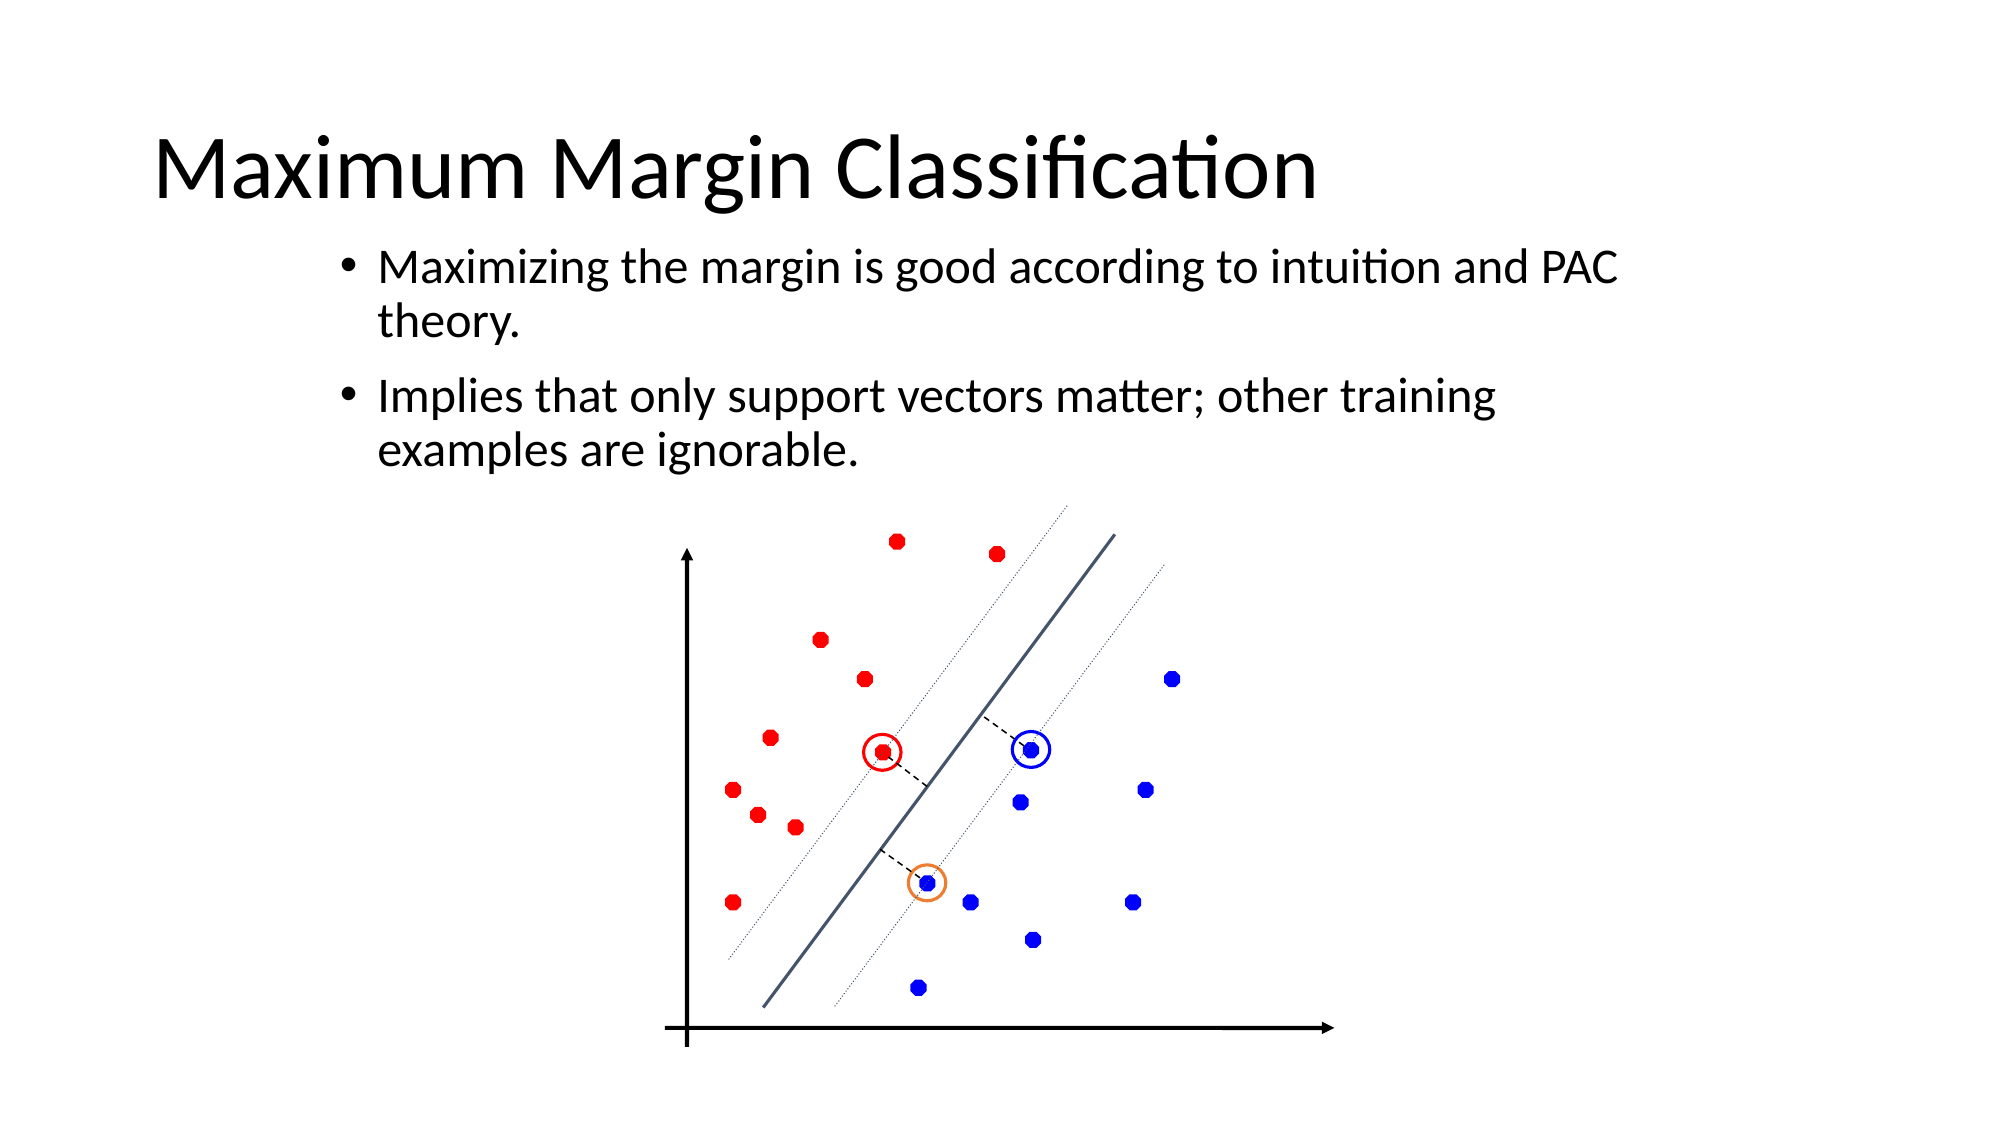

# Maximum Margin Classification
Maximizing the margin is good according to intuition and PAC theory.
Implies that only support vectors matter; other training examples are ignorable.